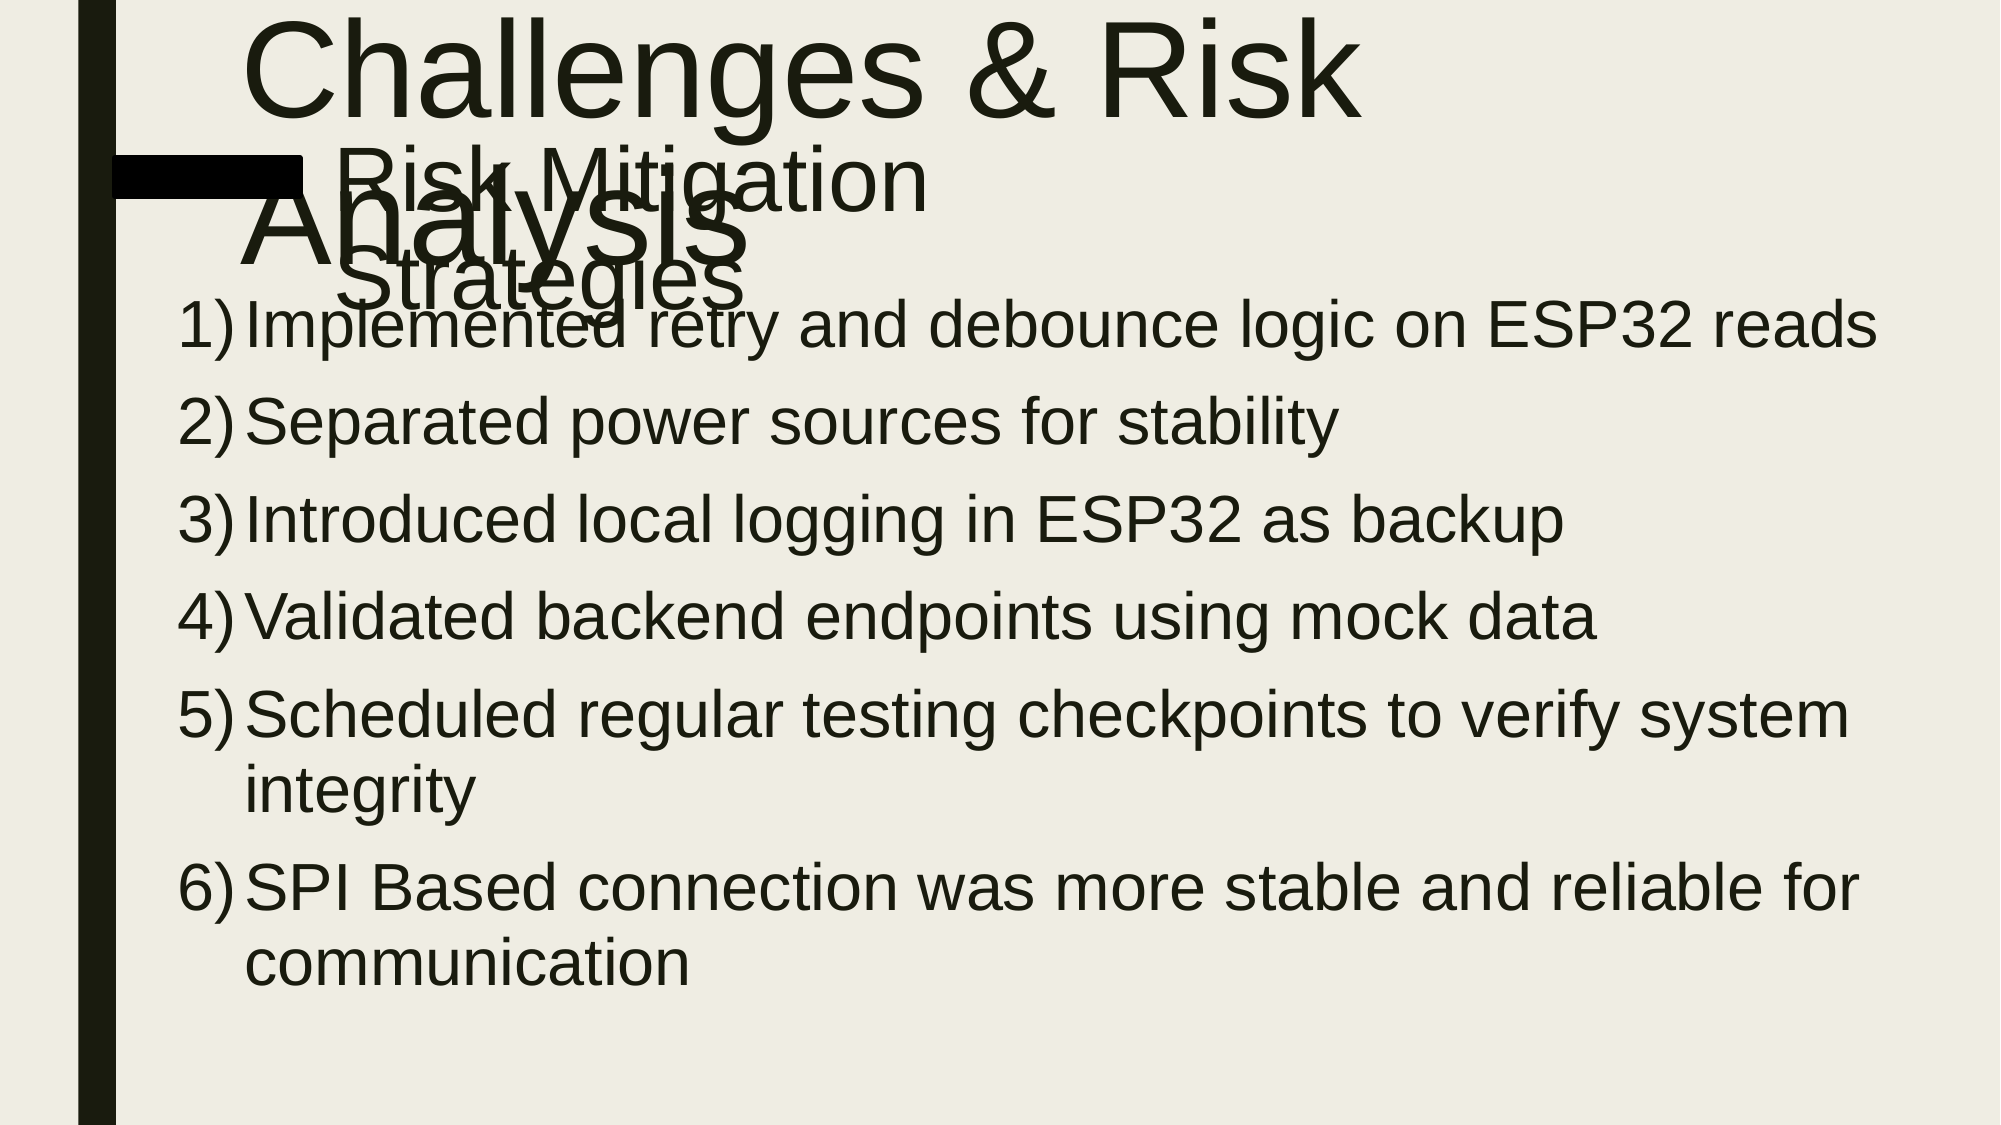

# Challenges & Risk Analysis
Risk Mitigation Strategies

Implemented retry and debounce logic on ESP32 reads
Separated power sources for stability
Introduced local logging in ESP32 as backup
Validated backend endpoints using mock data
Scheduled regular testing checkpoints to verify system integrity
SPI Based connection was more stable and reliable for communication